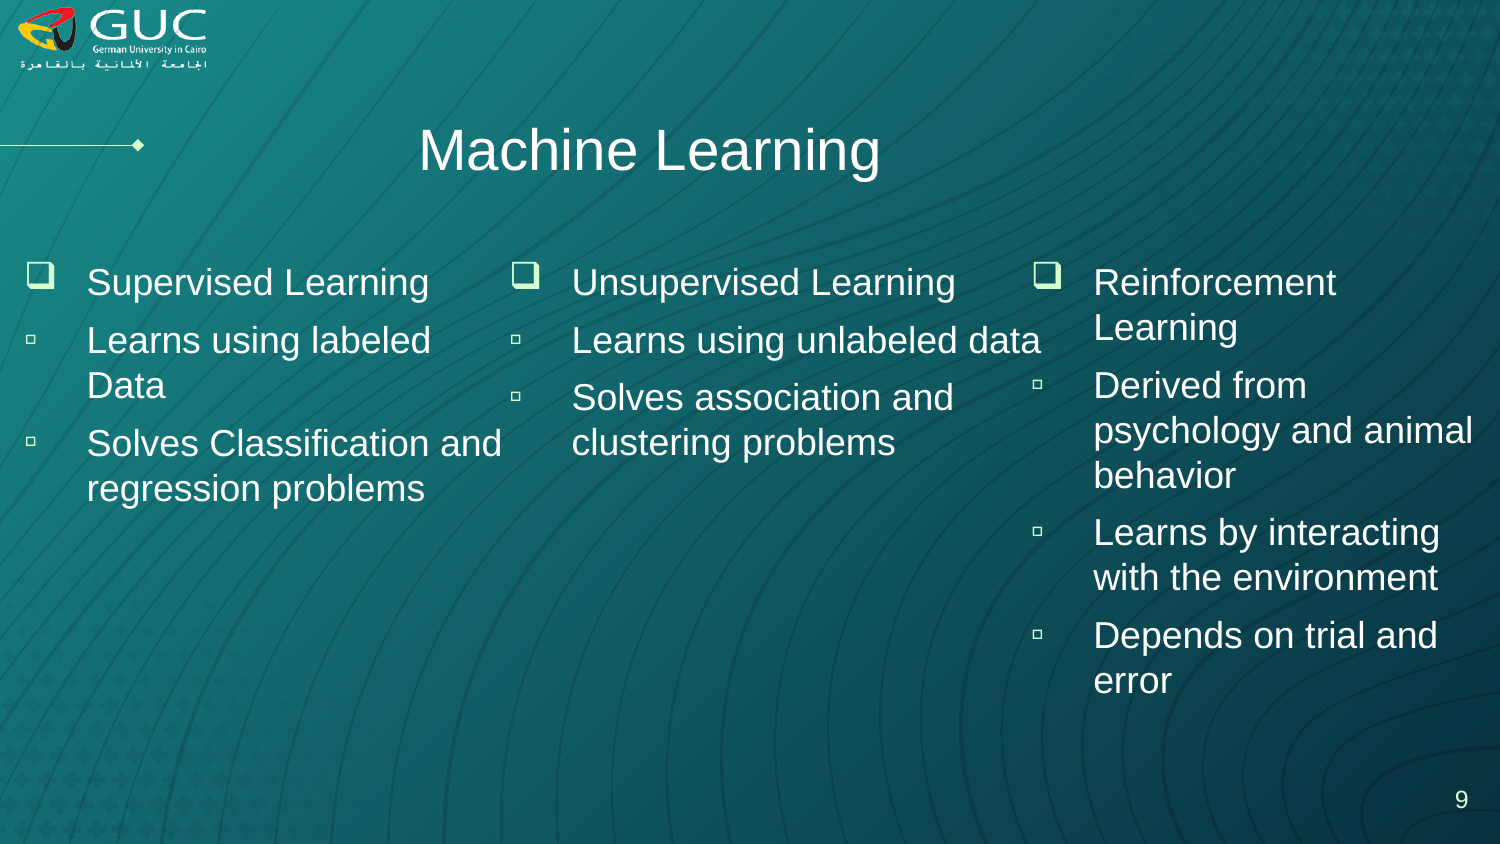

# Machine Learning
Supervised Learning
Learns using labeled Data
Solves Classification and regression problems

Unsupervised Learning
Learns using unlabeled data
Solves association and clustering problems

Reinforcement Learning
Derived from psychology and animal behavior
Learns by interacting with the environment
Depends on trial and error
9